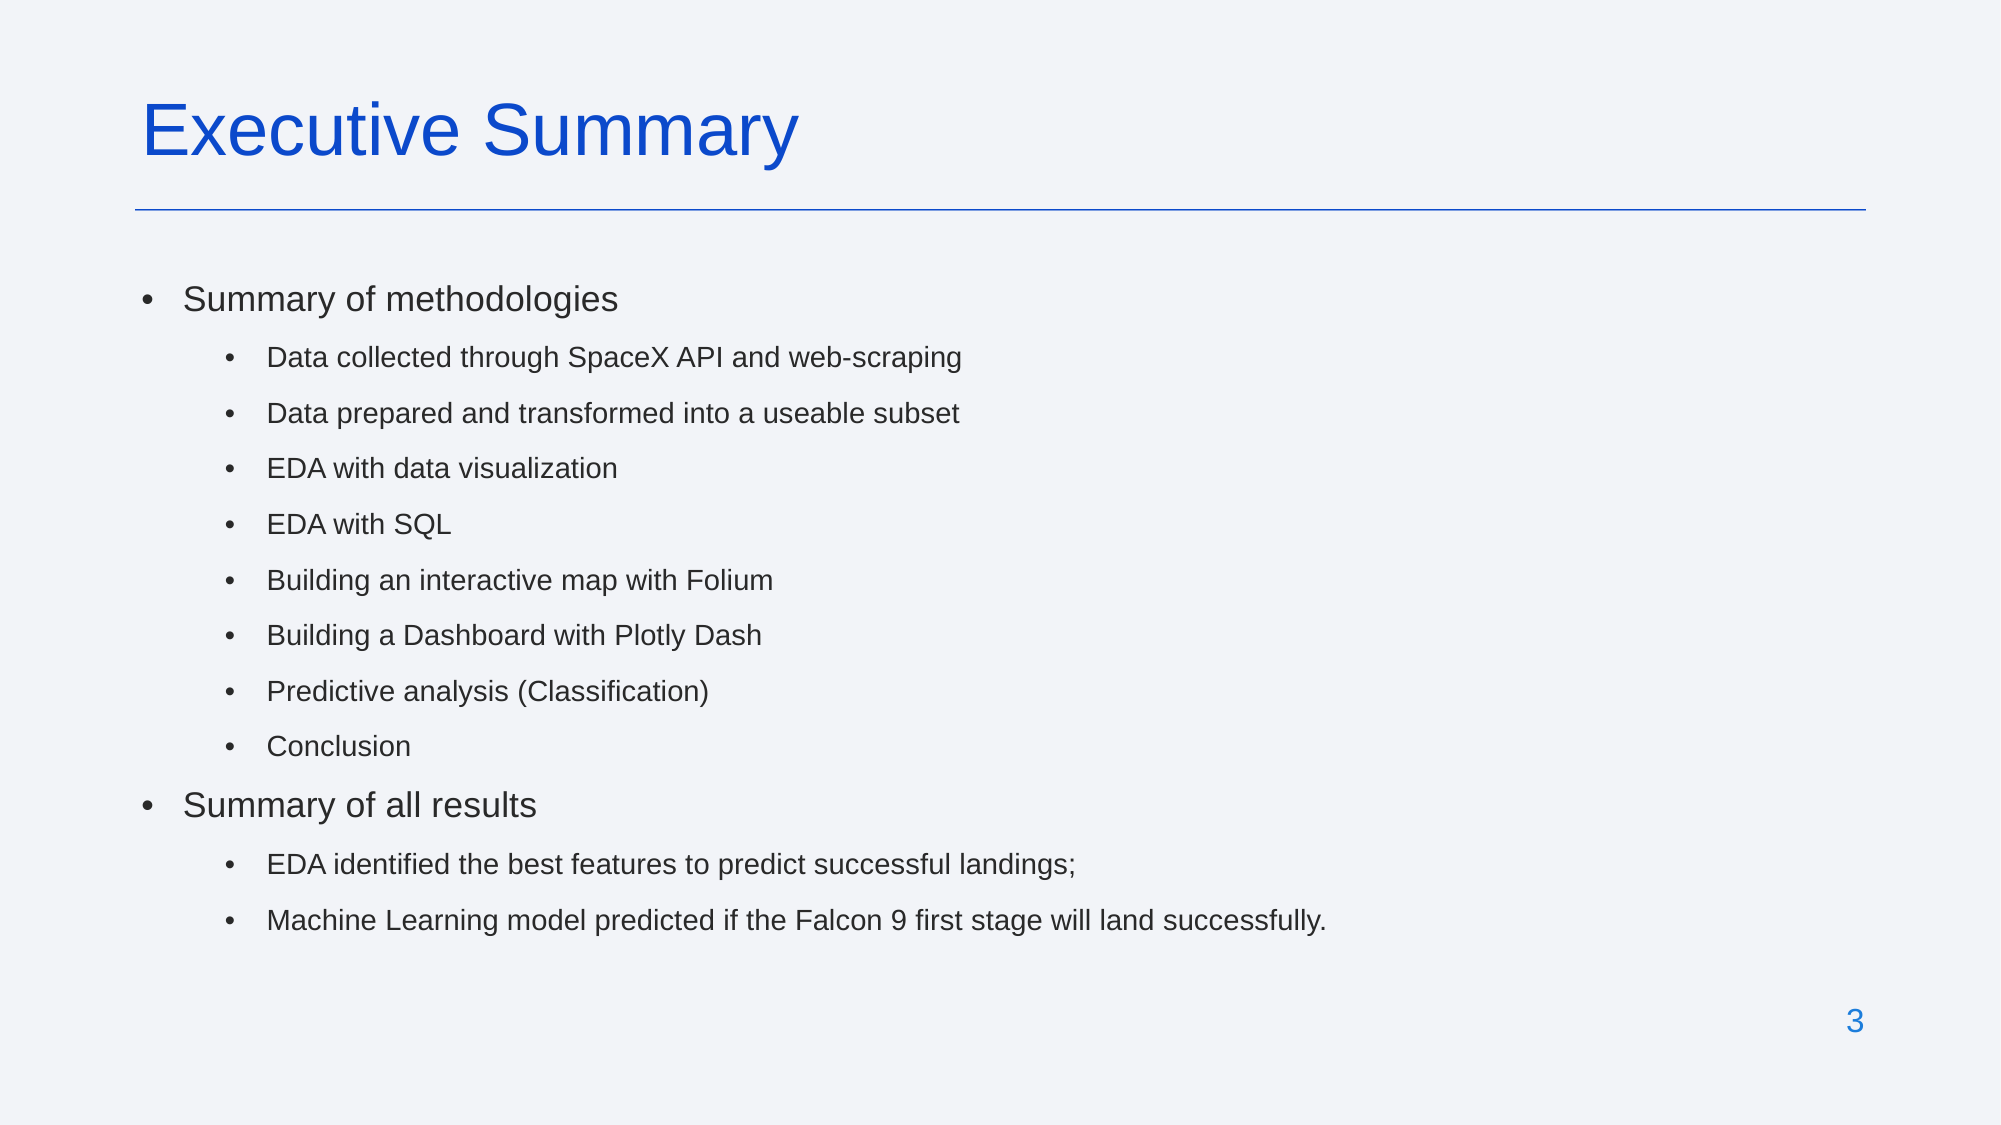

Executive Summary
Summary of methodologies
Data collected through SpaceX API and web-scraping
Data prepared and transformed into a useable subset
EDA with data visualization
EDA with SQL
Building an interactive map with Folium
Building a Dashboard with Plotly Dash
Predictive analysis (Classification)
Conclusion
Summary of all results
EDA identified the best features to predict successful landings;
Machine Learning model predicted if the Falcon 9 first stage will land successfully.
3